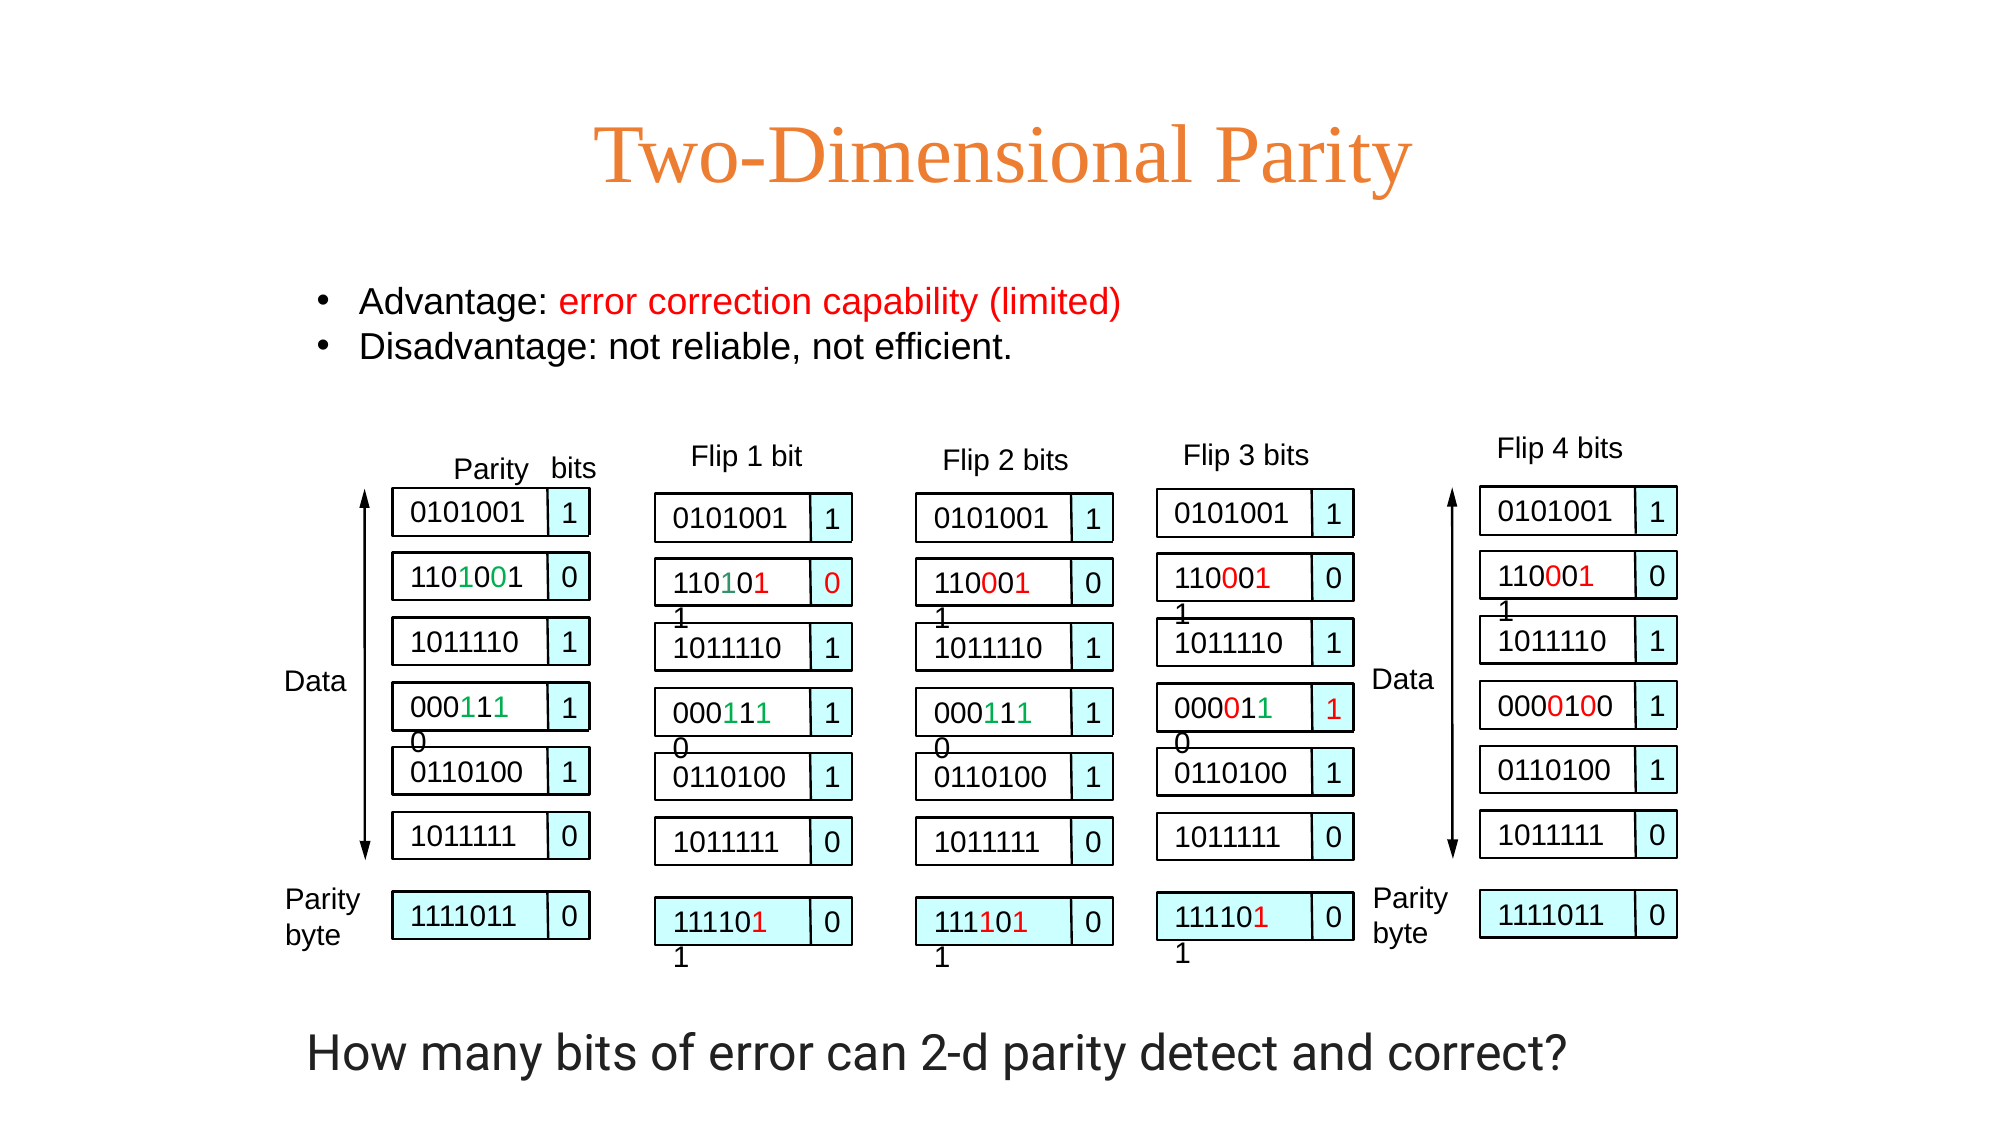

Two-Dimensional Parity

Advantage: error correction capability (limited)
Disadvantage: not reliable, not efficient.
Flip 4 bits
Flip 3 bits
Flip 1 bit
Flip 2 bits
bits
Parity

0101001
1
0101001

0101001
1
1
0101001
0101001
1
1

1100011
0
1101001
0

1100011
0
1101011
0
1100011
0

1011110
1
1011110
1

1011110
1
1011110
1
1011110
1
Data
Data

0000100
1
0001110

1
0000110
1
0001110
0001110
1
1

0110100
1
0110100
1

0110100
1
0110100
1
0110100
1

1011111
0
1011111
0

1011111
0
1011111
0
1011111
0

Parity
Parity

1111011
0
1111011
0

1111011
0
1111011
0
1111011
0
byte
byte
How many bits of error can 2-d parity detect and correct?